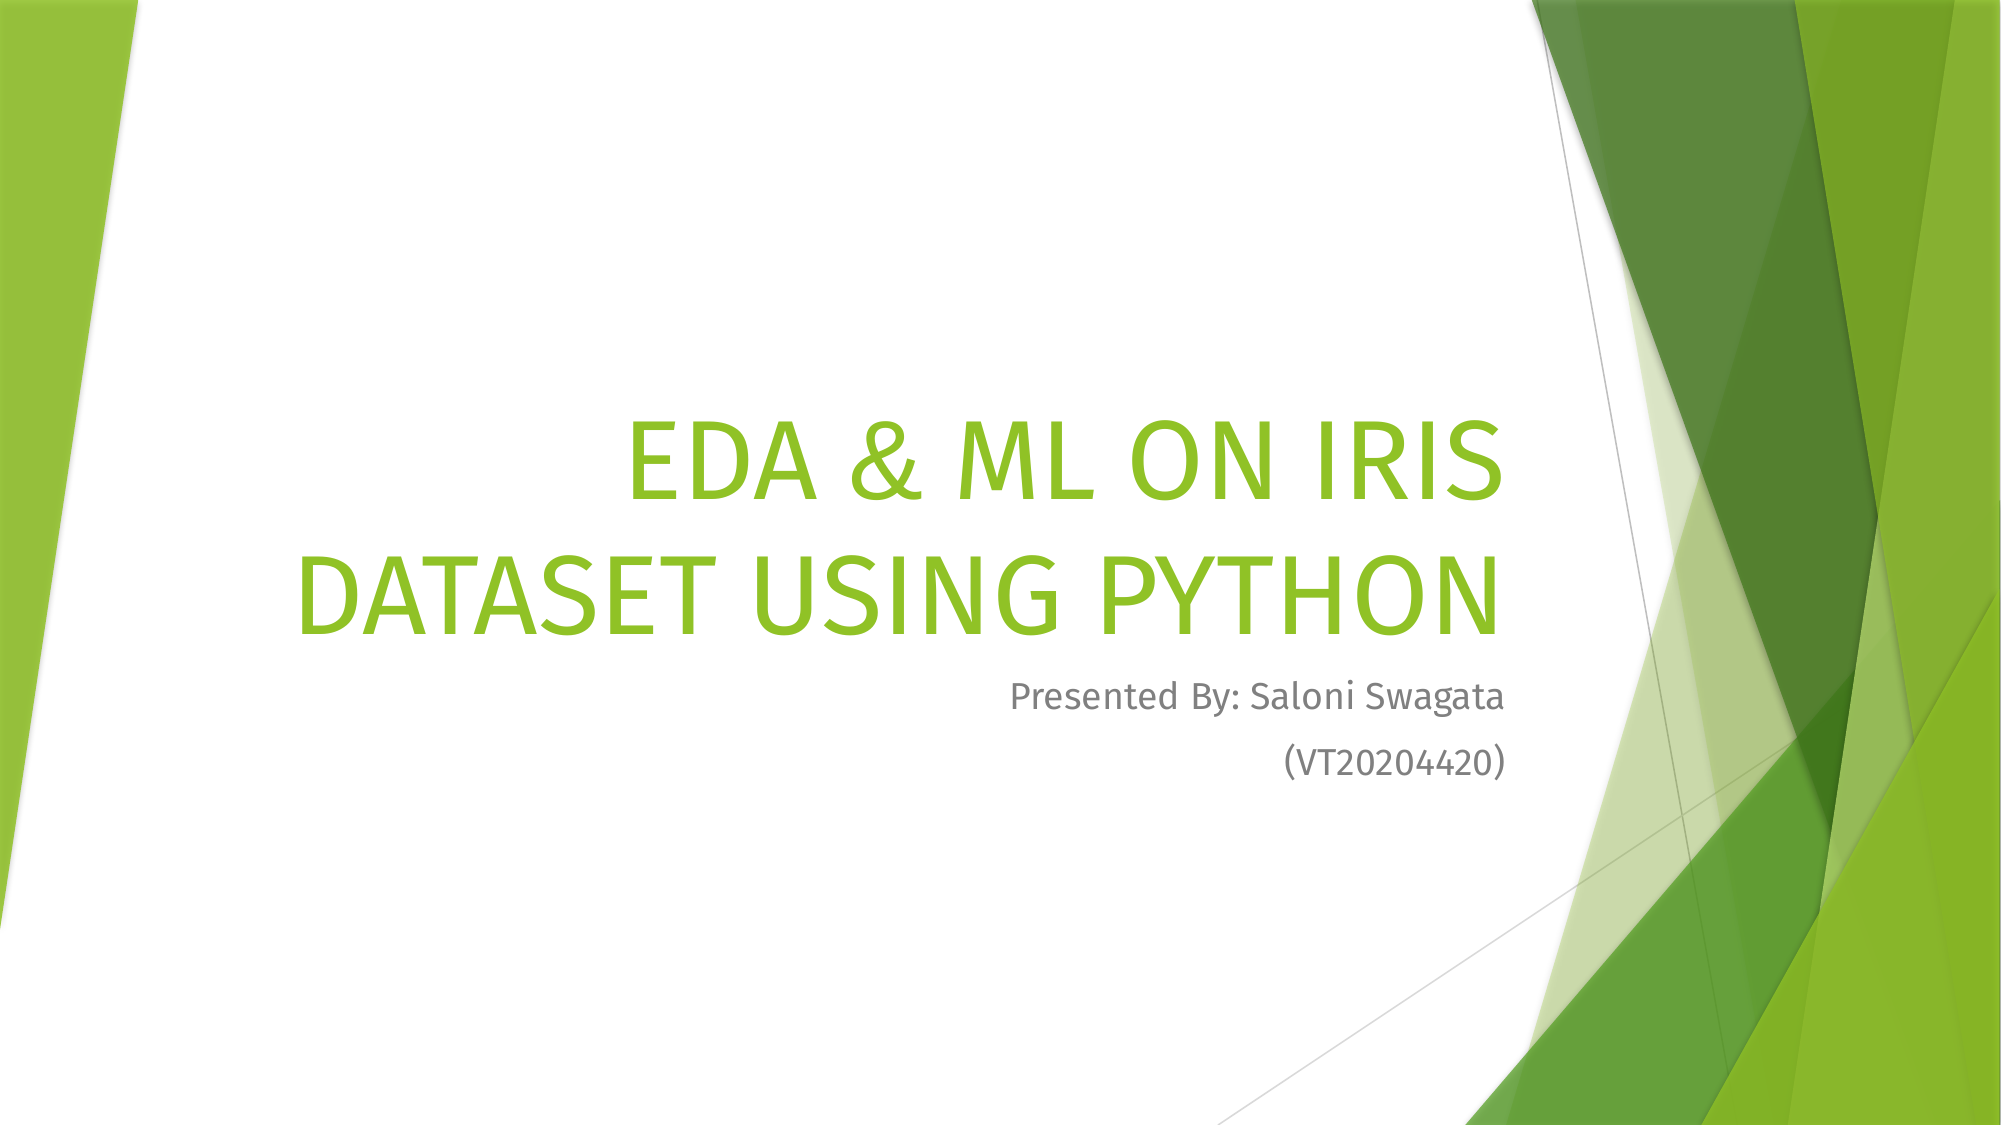

# EDA & ML ON IRIS DATASET USING PYTHON
Presented By: Saloni Swagata
(VT20204420)